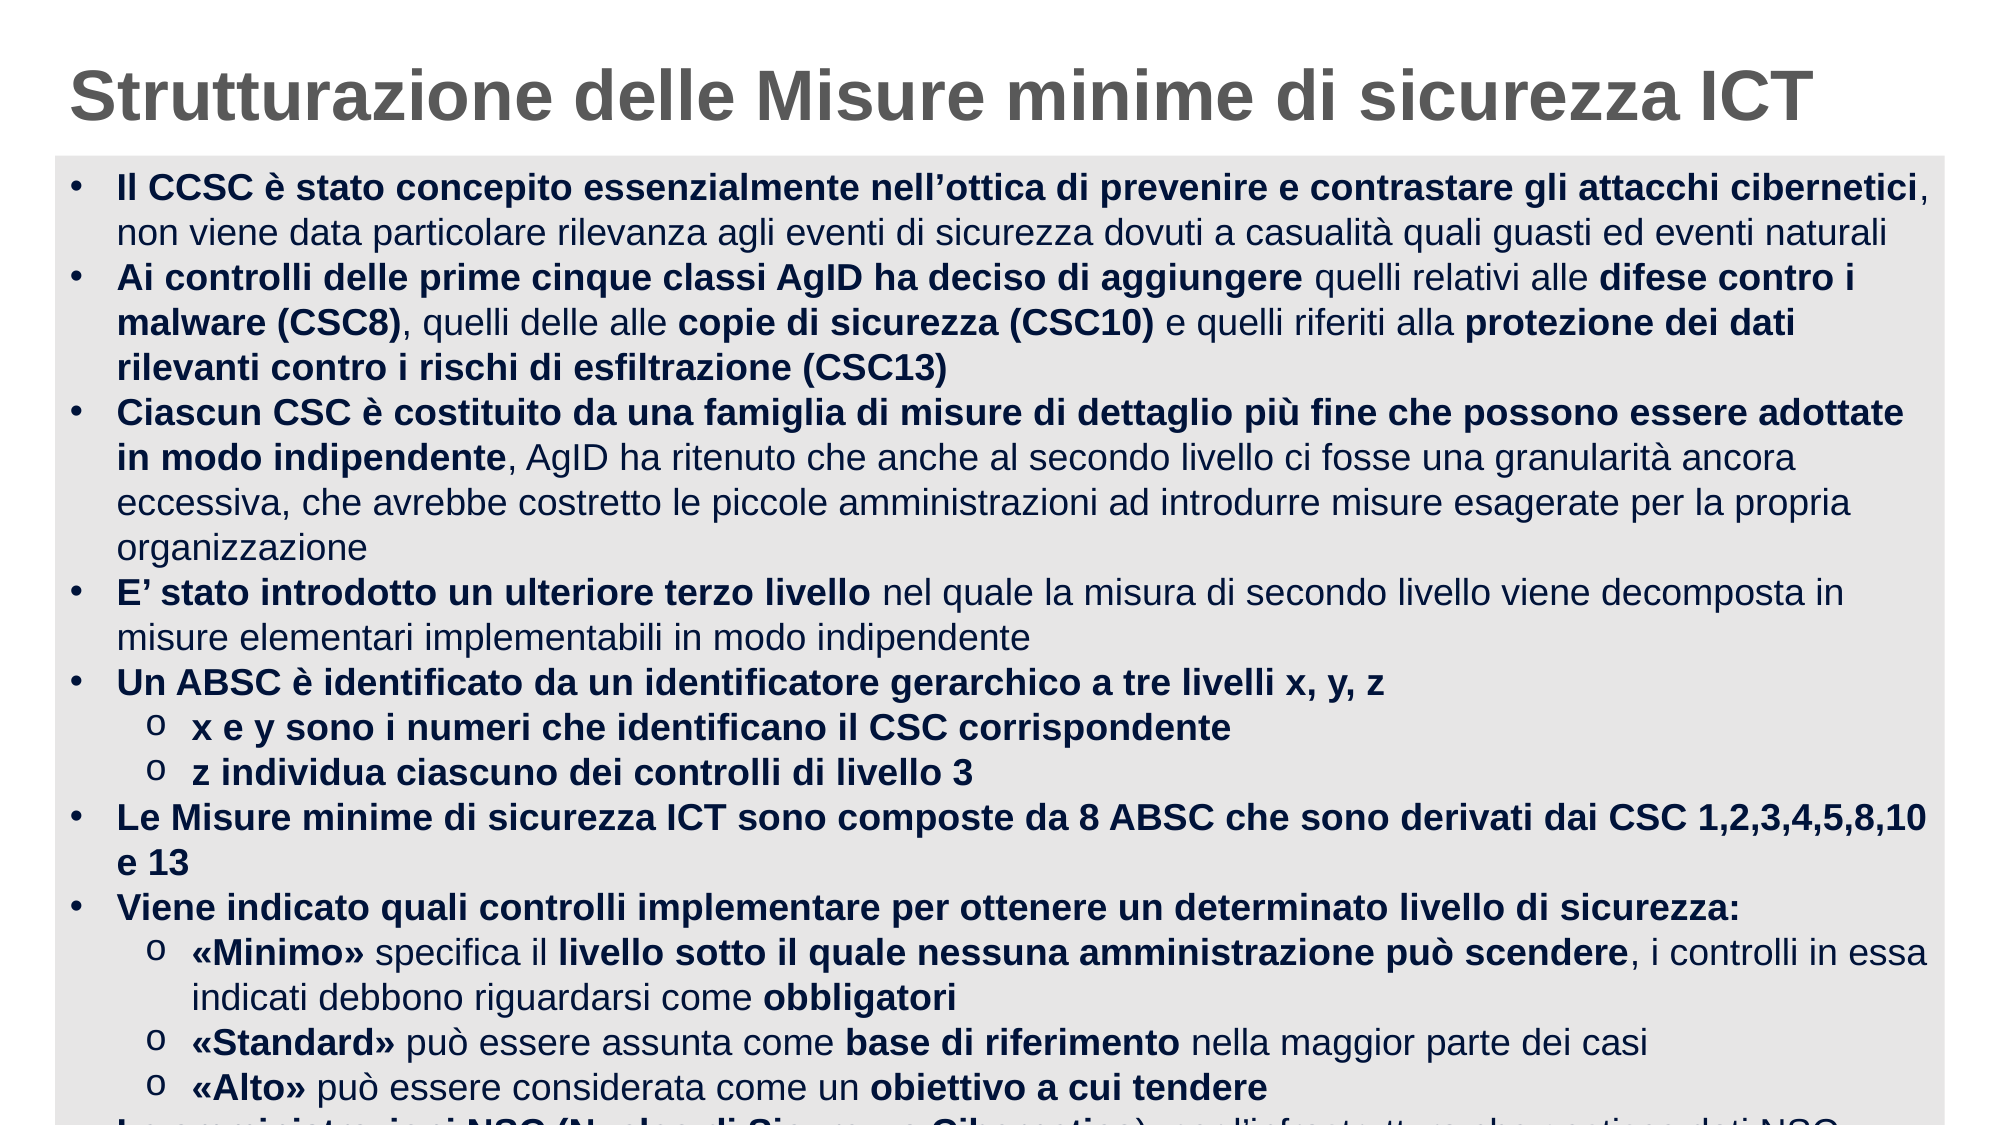

Strutturazione delle Misure minime di sicurezza ICT
Il CCSC è stato concepito essenzialmente nell’ottica di prevenire e contrastare gli attacchi cibernetici, non viene data particolare rilevanza agli eventi di sicurezza dovuti a casualità quali guasti ed eventi naturali
Ai controlli delle prime cinque classi AgID ha deciso di aggiungere quelli relativi alle difese contro i malware (CSC8), quelli delle alle copie di sicurezza (CSC10) e quelli riferiti alla protezione dei dati rilevanti contro i rischi di esfiltrazione (CSC13)
Ciascun CSC è costituito da una famiglia di misure di dettaglio più fine che possono essere adottate in modo indipendente, AgID ha ritenuto che anche al secondo livello ci fosse una granularità ancora eccessiva, che avrebbe costretto le piccole amministrazioni ad introdurre misure esagerate per la propria organizzazione
E’ stato introdotto un ulteriore terzo livello nel quale la misura di secondo livello viene decomposta in misure elementari implementabili in modo indipendente
Un ABSC è identificato da un identificatore gerarchico a tre livelli x, y, z
x e y sono i numeri che identificano il CSC corrispondente
z individua ciascuno dei controlli di livello 3
Le Misure minime di sicurezza ICT sono composte da 8 ABSC che sono derivati dai CSC 1,2,3,4,5,8,10 e 13
Viene indicato quali controlli implementare per ottenere un determinato livello di sicurezza:
«Minimo» specifica il livello sotto il quale nessuna amministrazione può scendere, i controlli in essa indicati debbono riguardarsi come obbligatori
«Standard» può essere assunta come base di riferimento nella maggior parte dei casi
«Alto» può essere considerata come un obiettivo a cui tendere
Le amministrazioni NSC (Nucleo di Sicurezza Cibernetica), per l’infrastruttura che gestisce dati NSC, dovrebbero collocarsi almeno a livello “standard” in assenza di requisiti più elevati
www.wpc2019.it